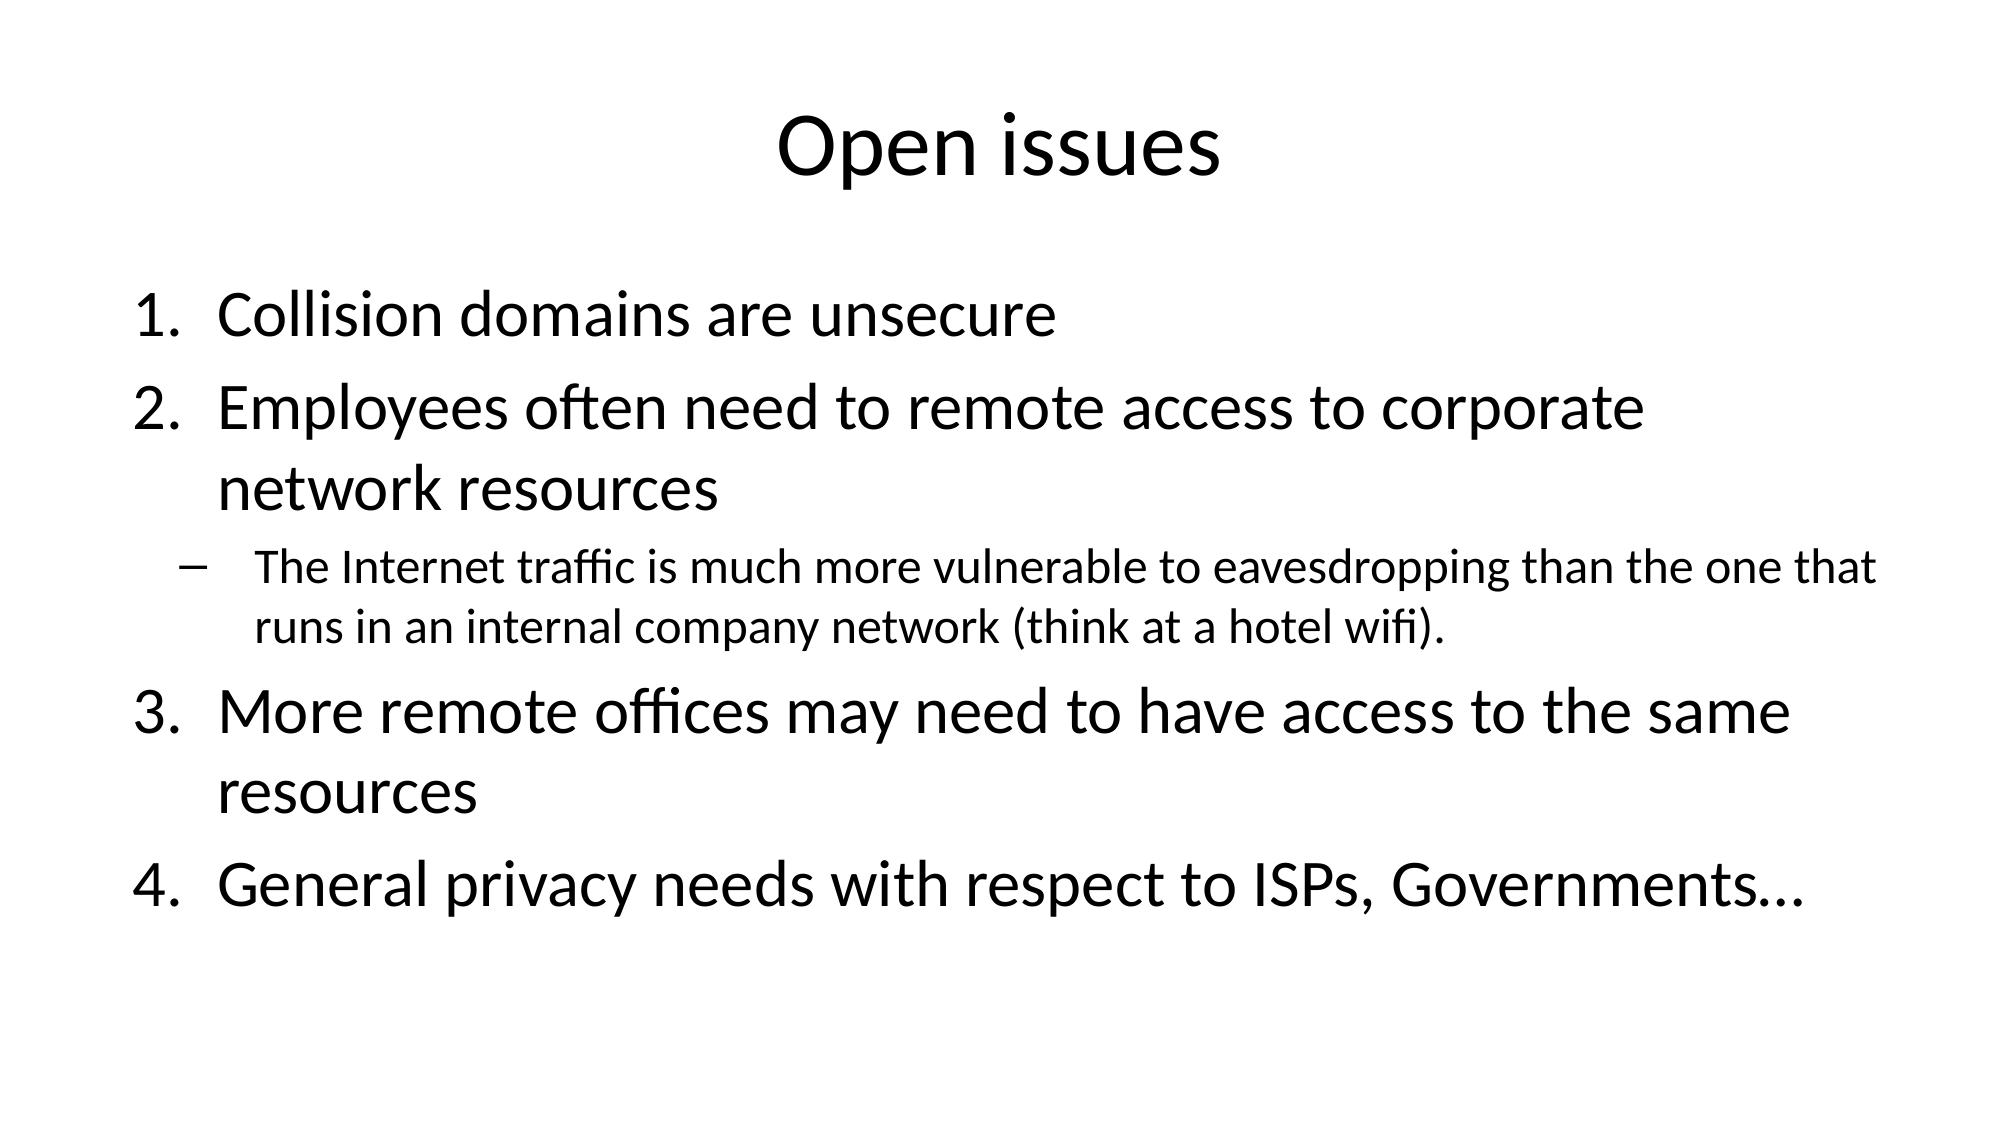

# Open issues
Collision domains are unsecure
Employees often need to remote access to corporate network resources
The Internet traffic is much more vulnerable to eavesdropping than the one that runs in an internal company network (think at a hotel wifi).
More remote offices may need to have access to the same resources
General privacy needs with respect to ISPs, Governments…